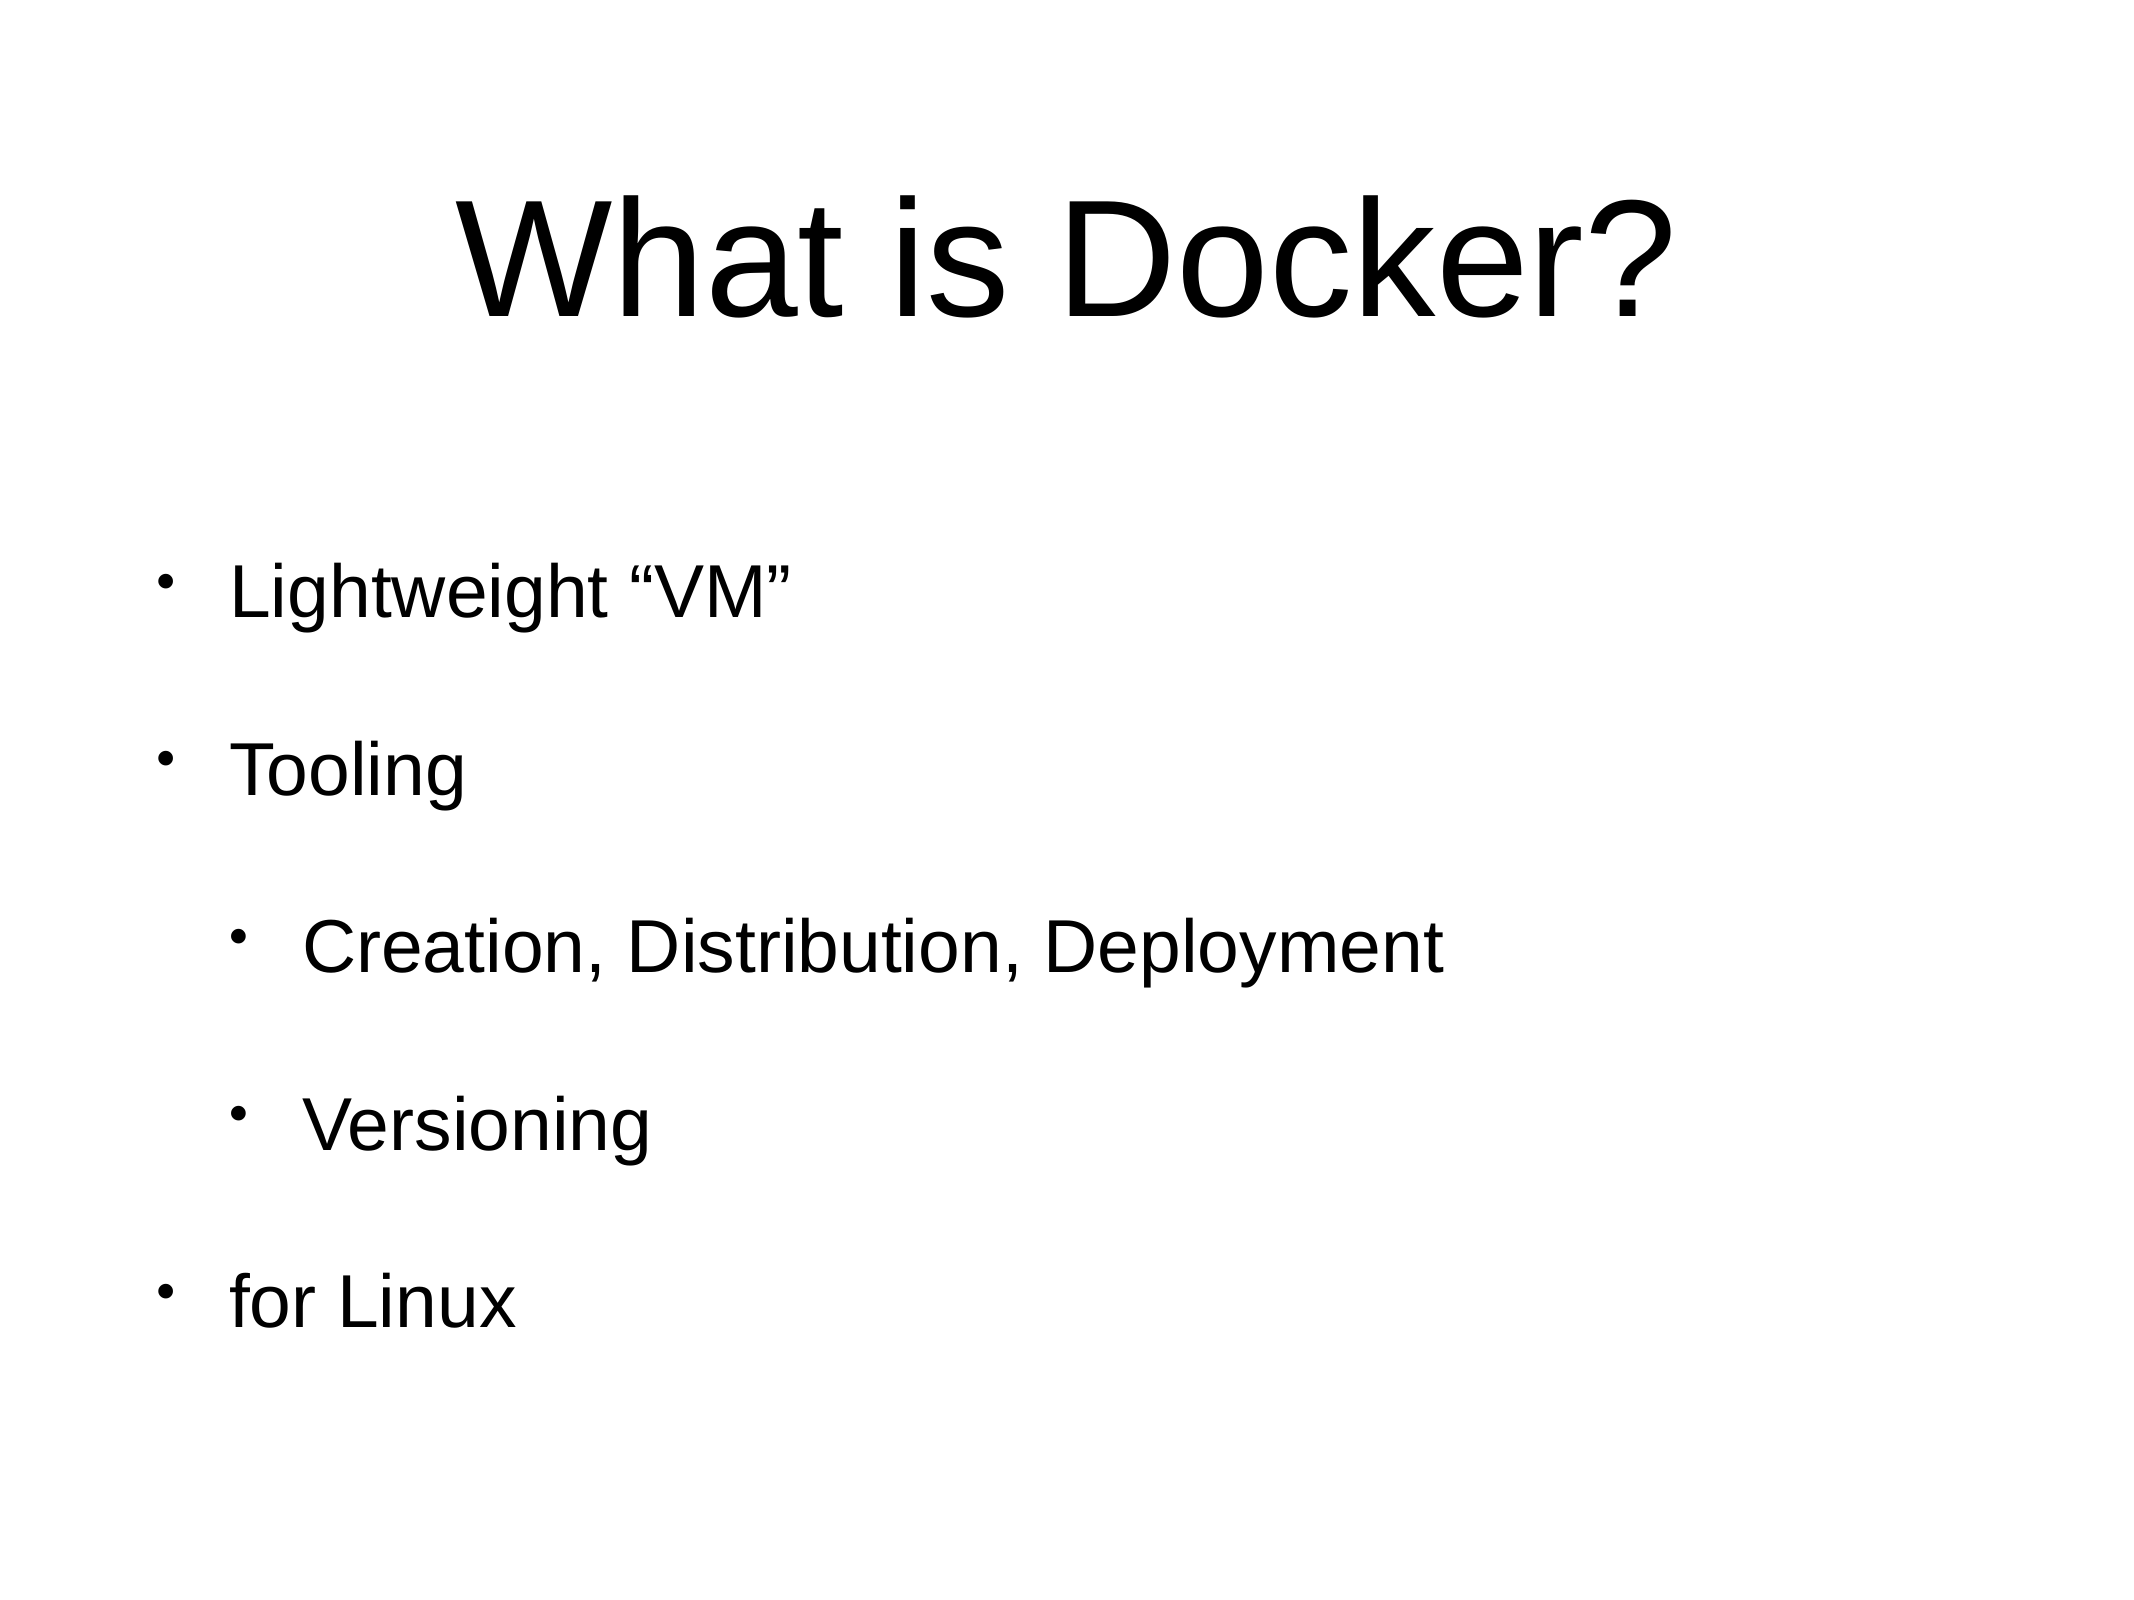

# What is Docker?
Lightweight “VM”
Tooling
Creation, Distribution, Deployment
Versioning
for Linux